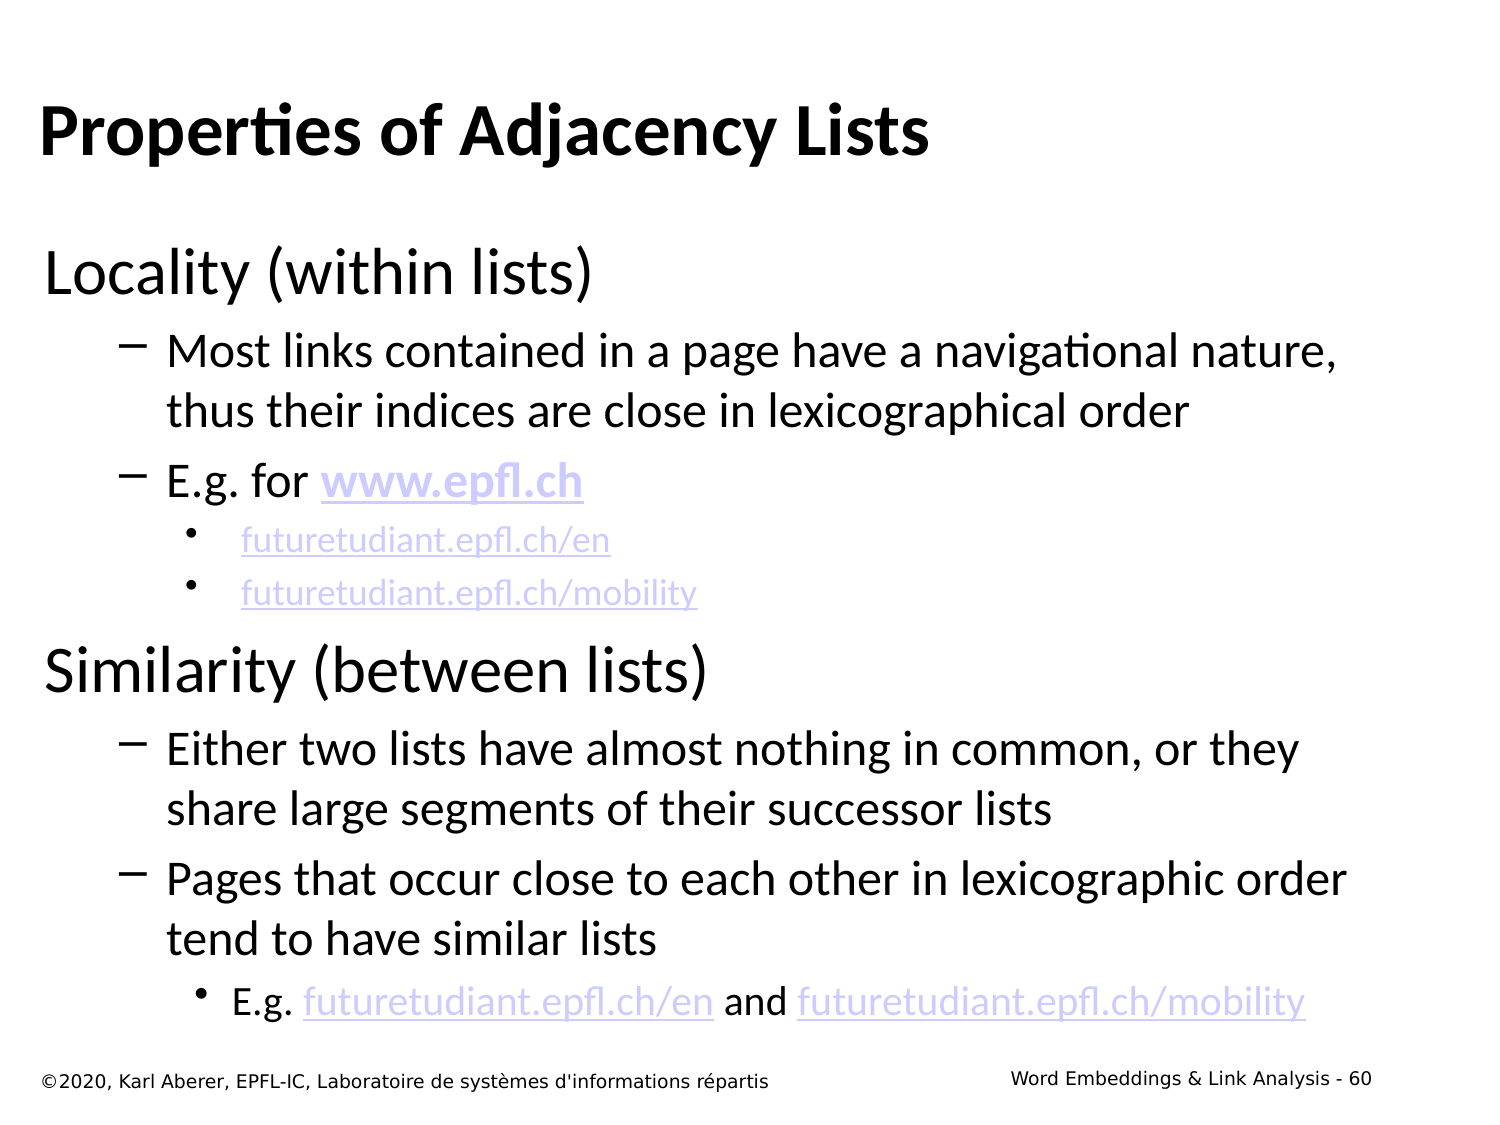

# Properties of Adjacency Lists
Locality (within lists)
Most links contained in a page have a navigational nature, thus their indices are close in lexicographical order
E.g. for www.epfl.ch
futuretudiant.epfl.ch/en
futuretudiant.epfl.ch/mobility
Similarity (between lists)
Either two lists have almost nothing in common, or they share large segments of their successor lists
Pages that occur close to each other in lexicographic order tend to have similar lists
E.g. futuretudiant.epfl.ch/en and futuretudiant.epfl.ch/mobility

©2020, Karl Aberer, EPFL-IC, Laboratoire de systèmes d'informations répartis